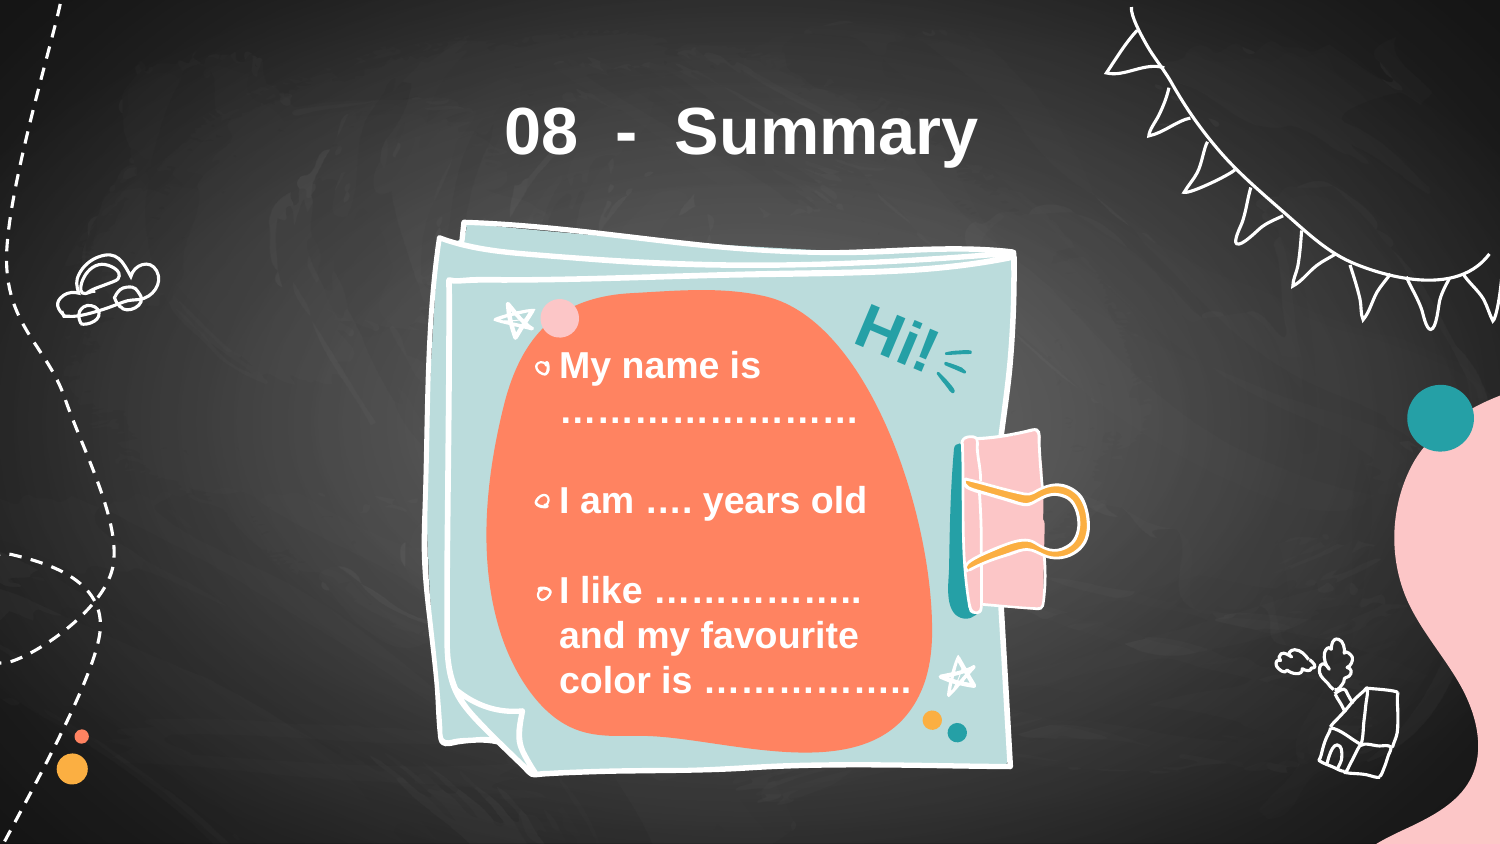

# 08  -  Summary

Hi!

My name is ……………………

I am …. years old

I like …………….. and my favourite color is ……………..